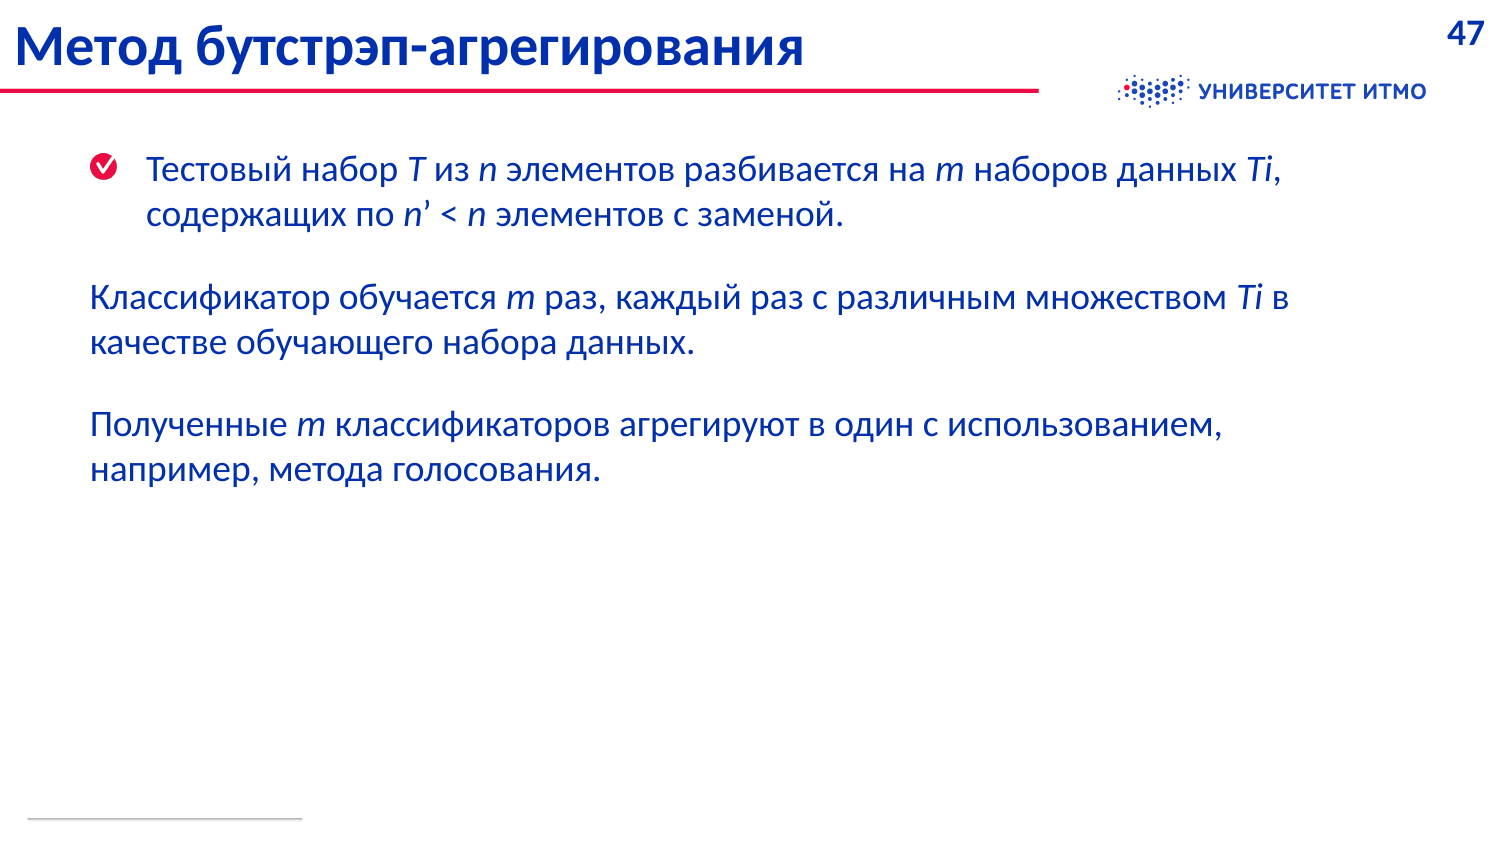

Метод бутстрэп-агрегирования

47
Тестовый набор T из n элементов разбивается на m наборов данных Ti, содержащих по n’ < n элементов с заменой.
Классификатор обучается m раз, каждый раз с различным множеством Ti в качестве обучающего набора данных.
Полученные m классификаторов агрегируют в один с использованием, например, метода голосования.